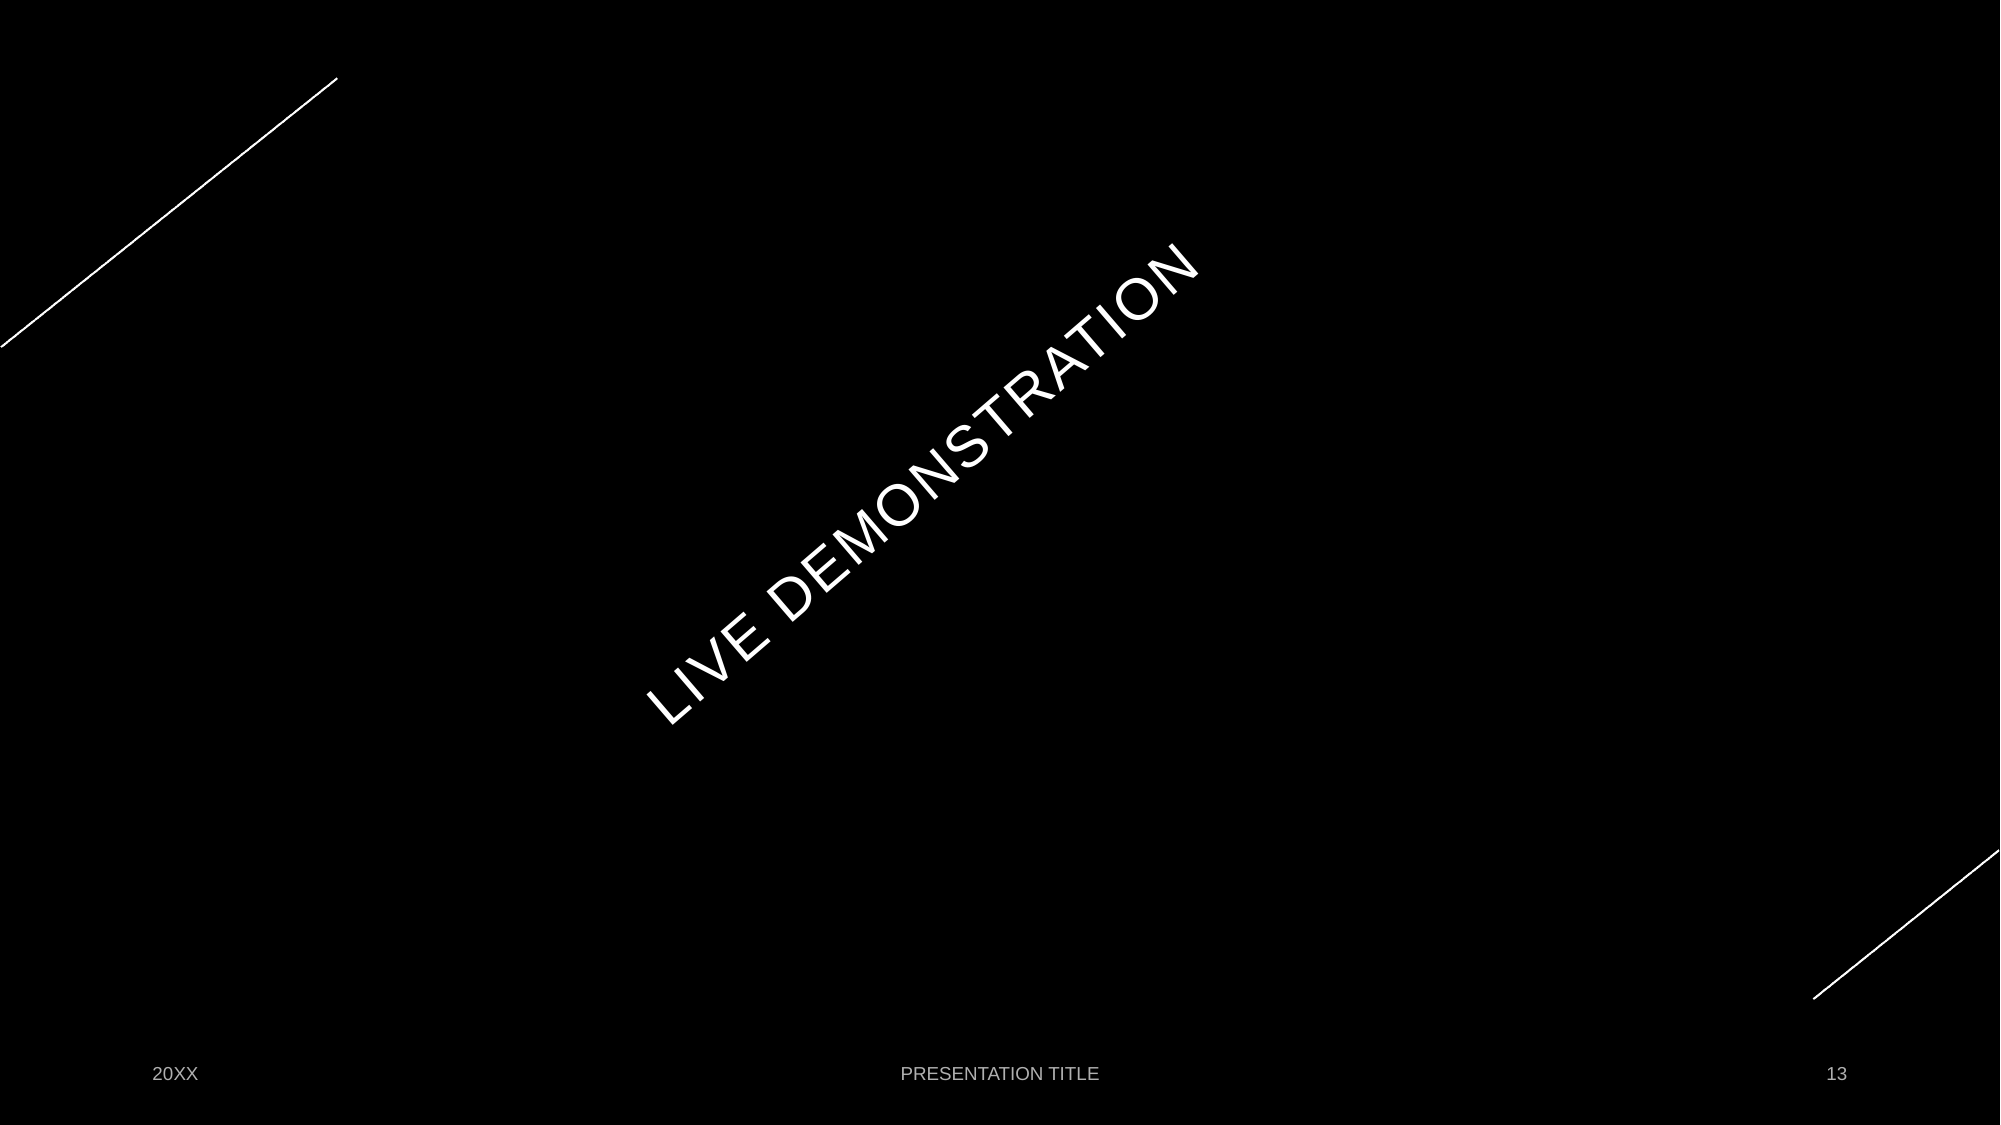

# Live Demonstration
20XX
PRESENTATION TITLE
13